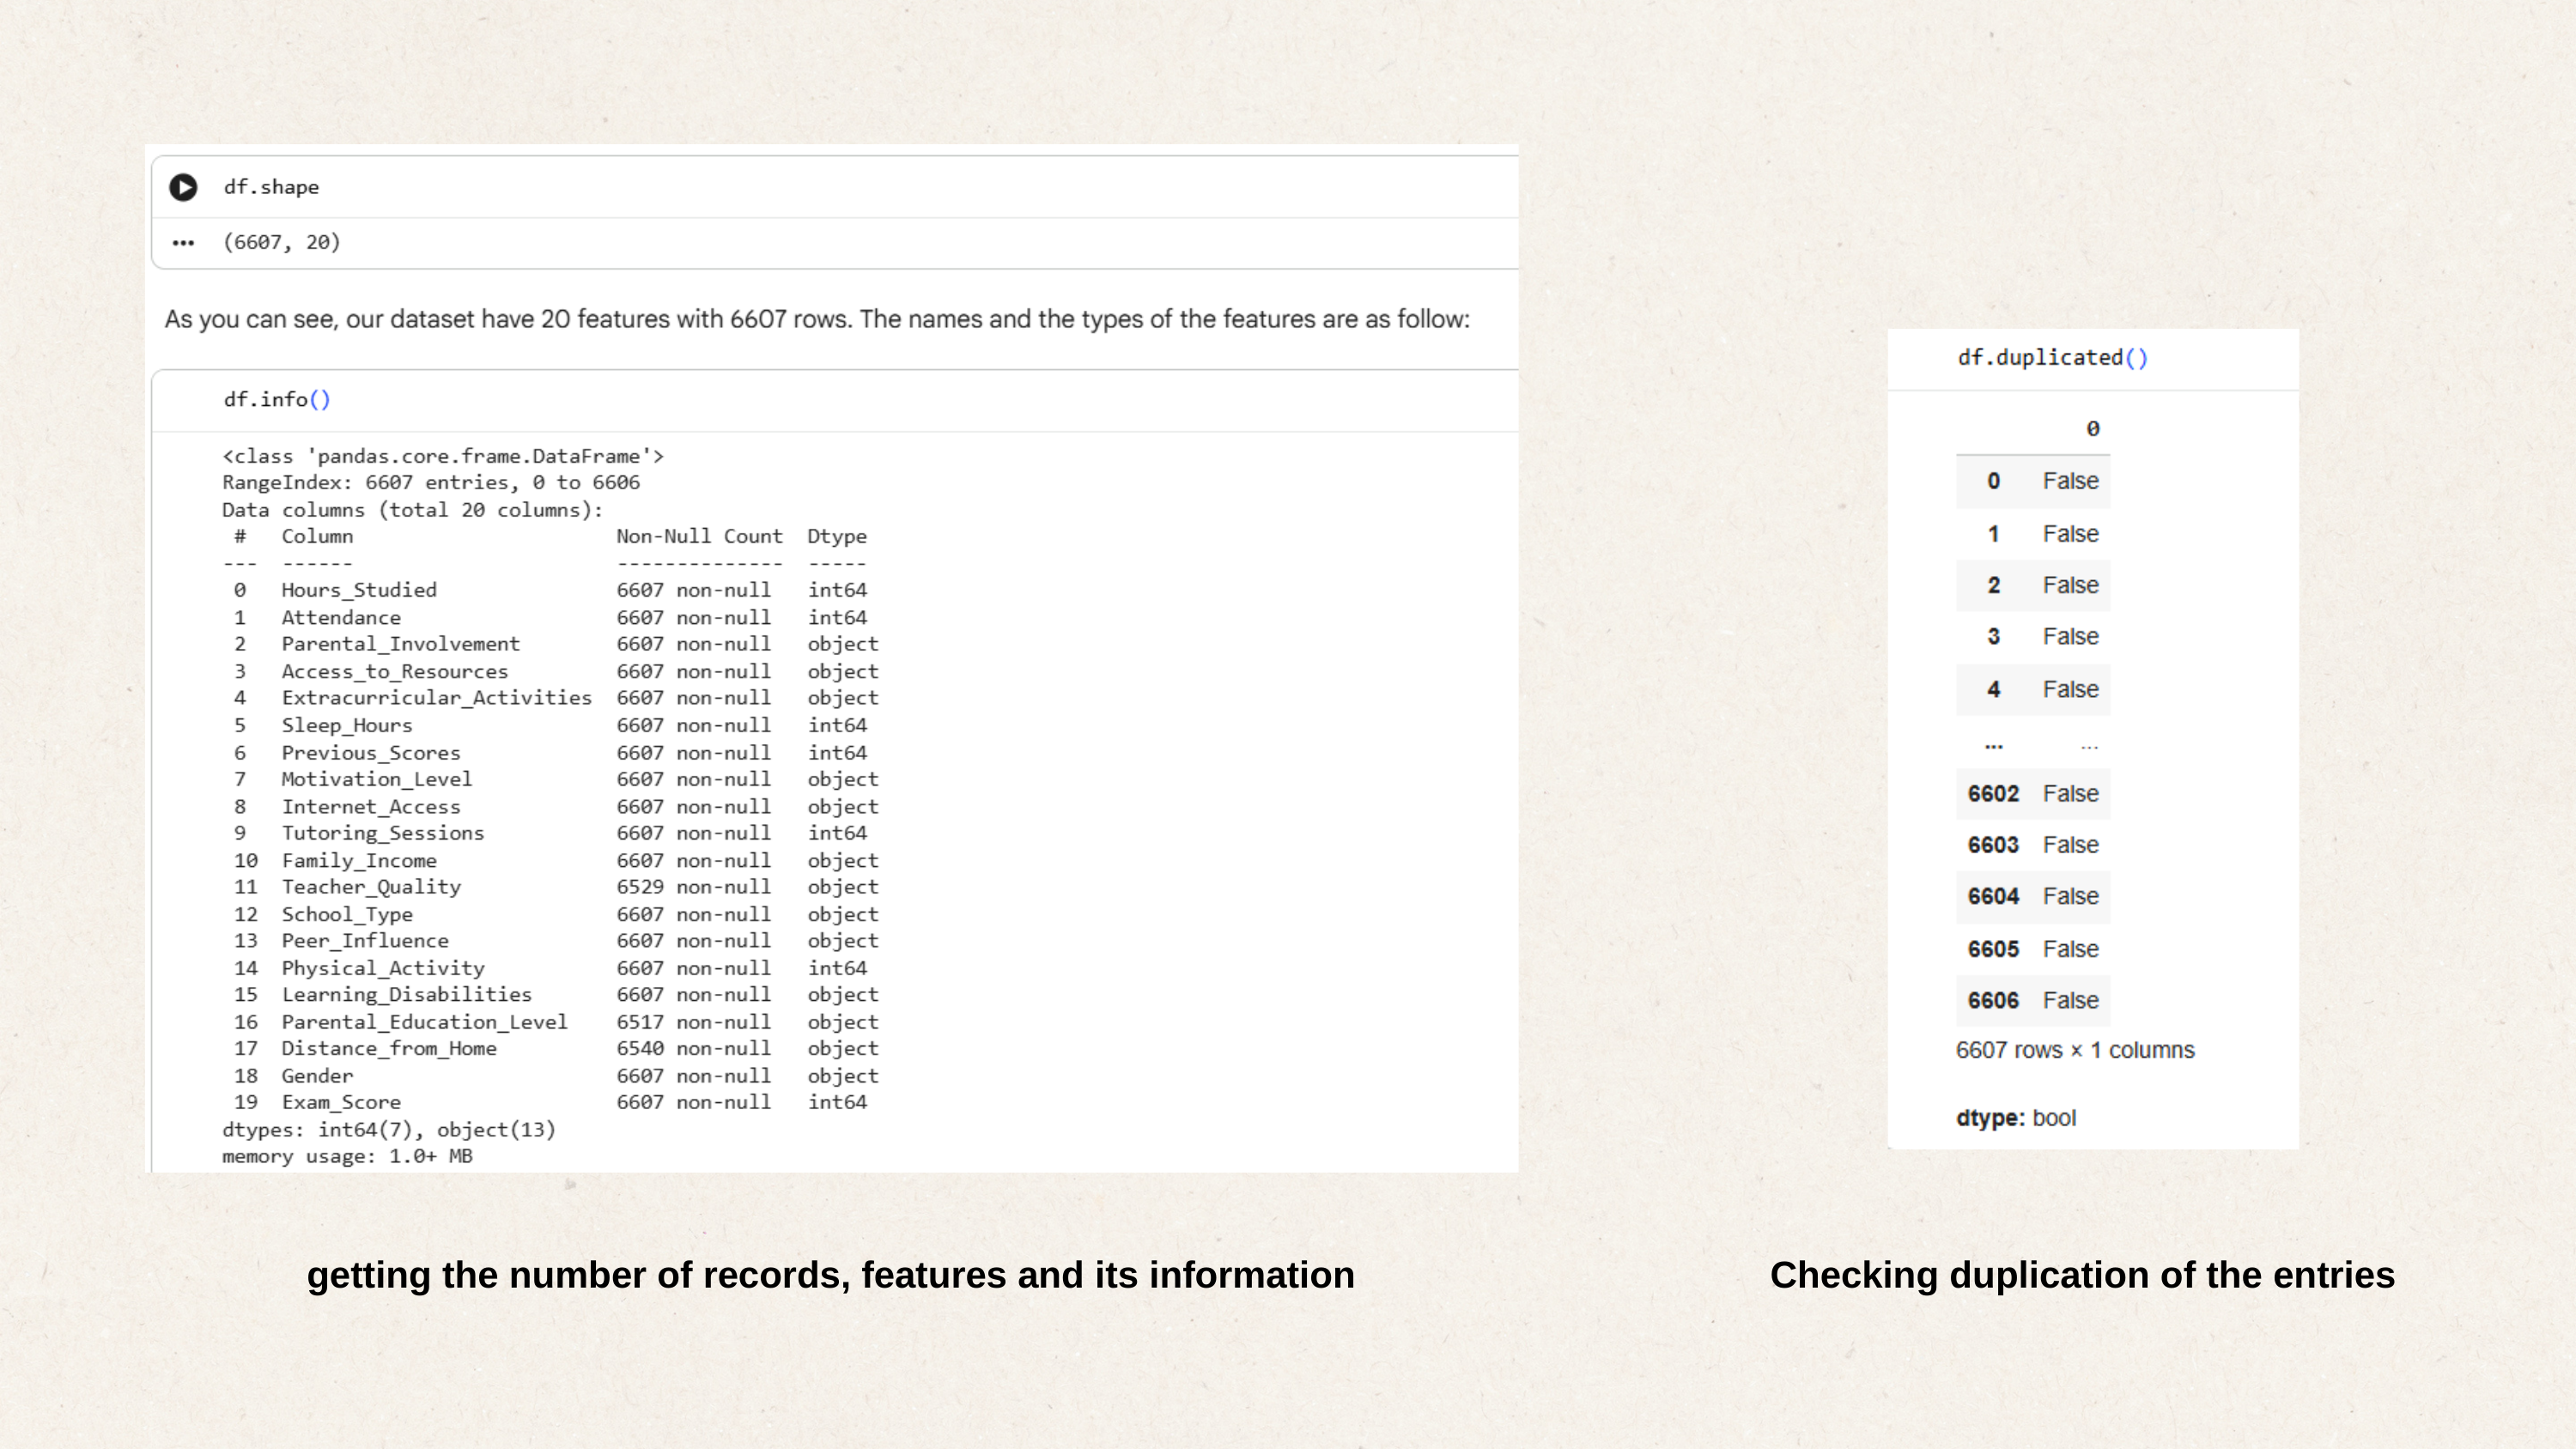

getting the number of records, features and its information
Checking duplication of the entries